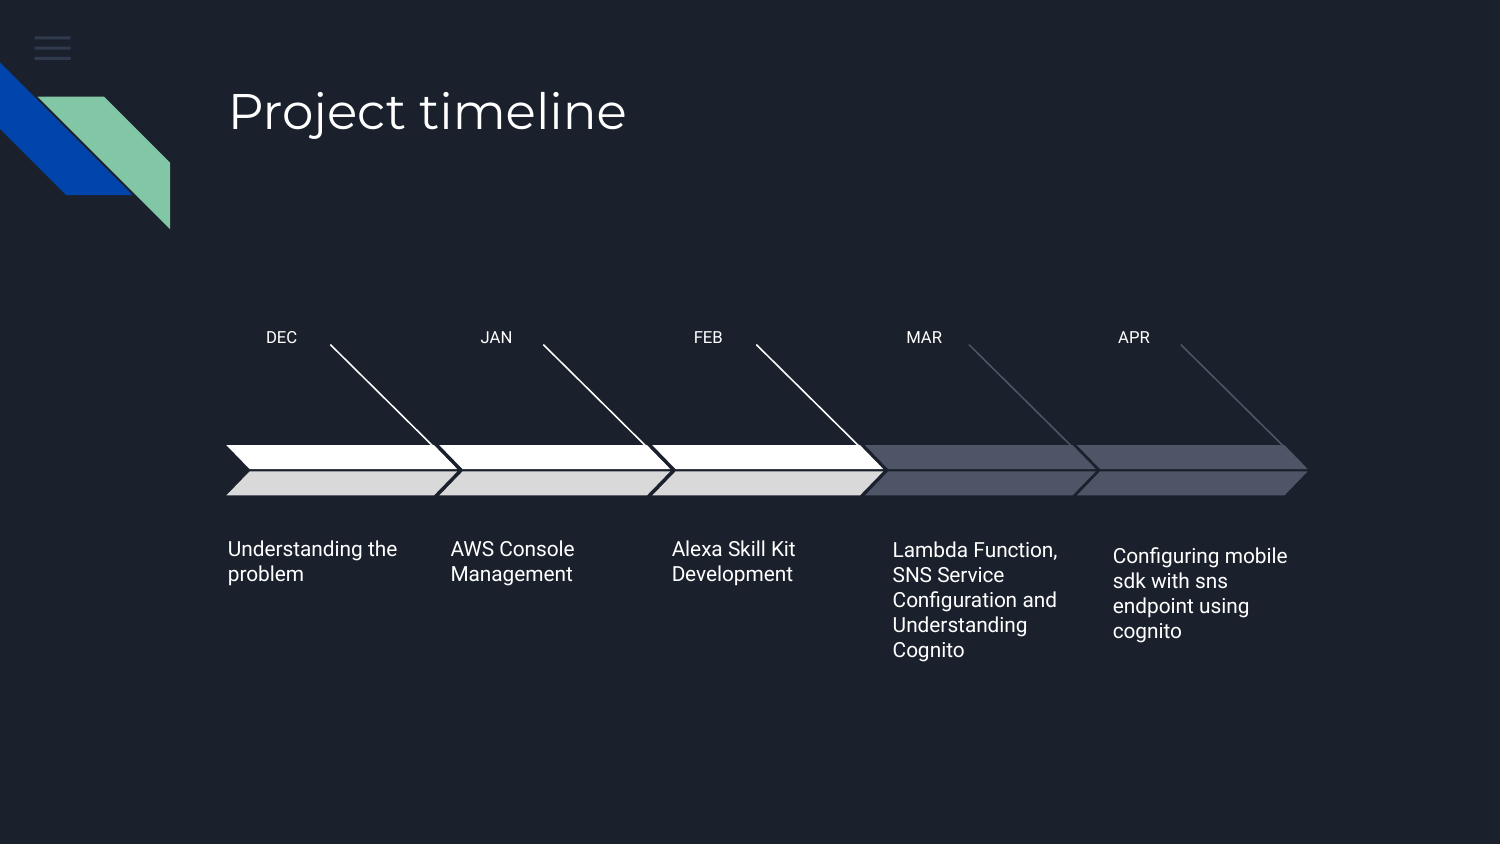

# Project timeline
DEC

JAN

FEB

MAR

APR

Understanding the problem
AWS Console Management
Alexa Skill Kit Development
Configuring mobile sdk with sns endpoint using cognito

Lambda Function, SNS Service Configuration and Understanding Cognito